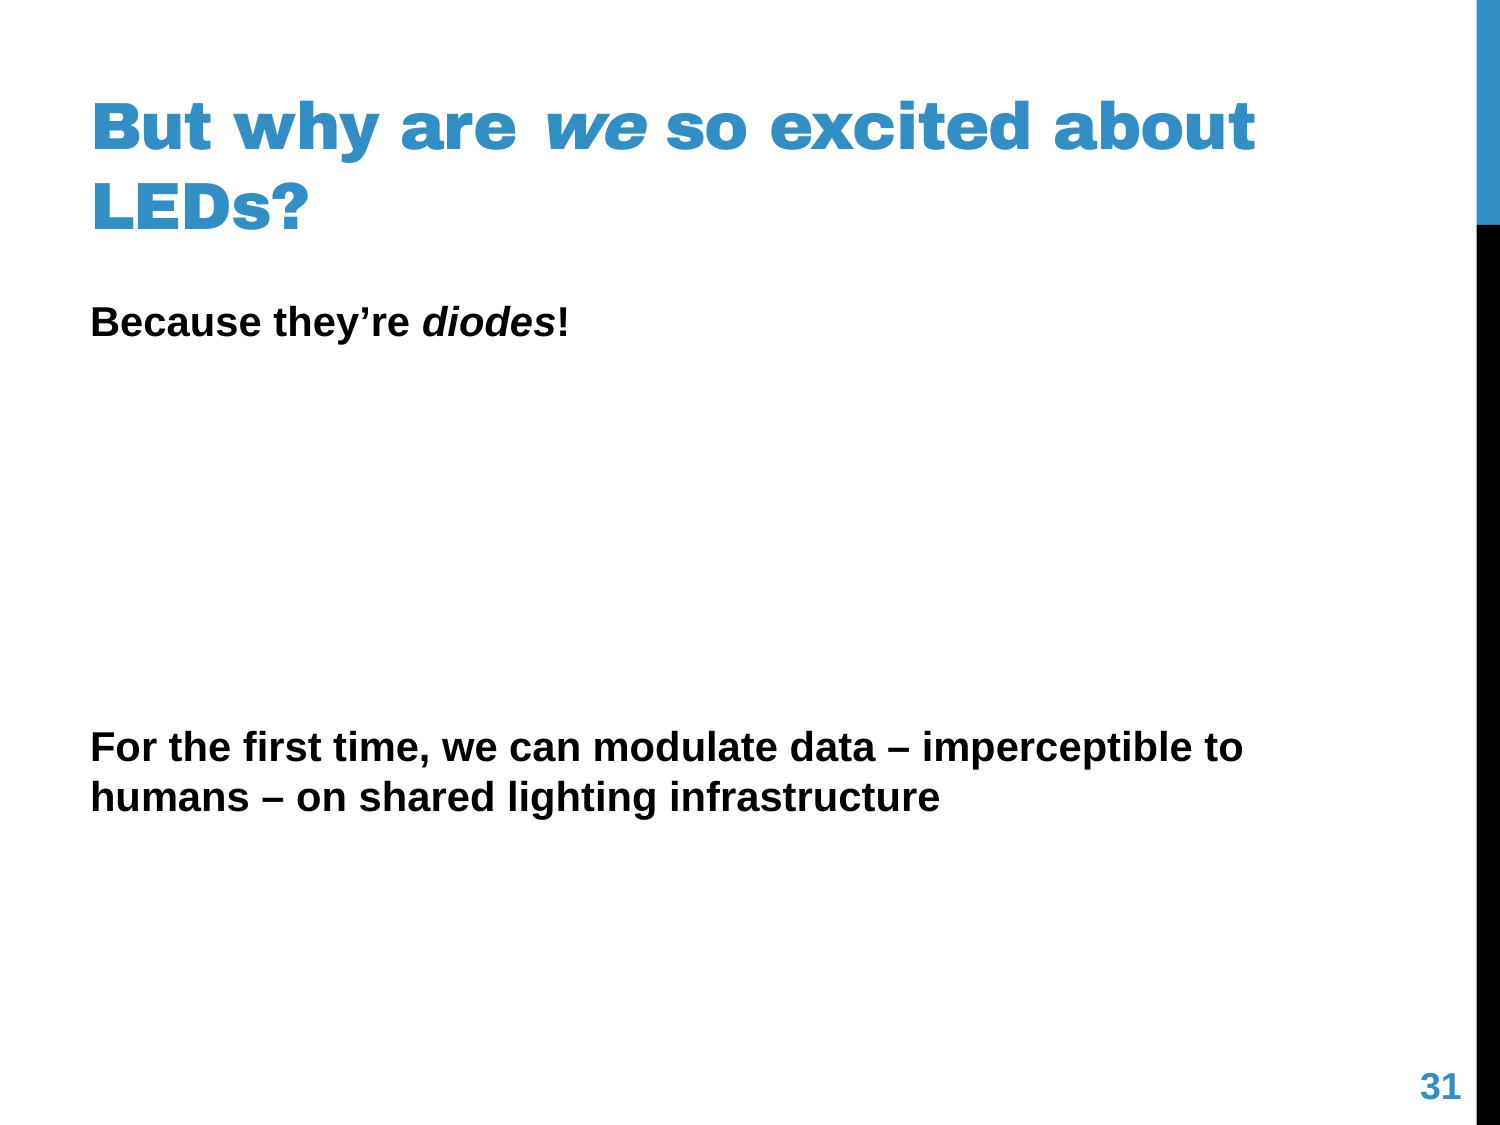

# But why are we so excited about LEDs?
Because they’re diodes!

For the first time, we can modulate data – imperceptible to humans – on shared lighting infrastructure
31